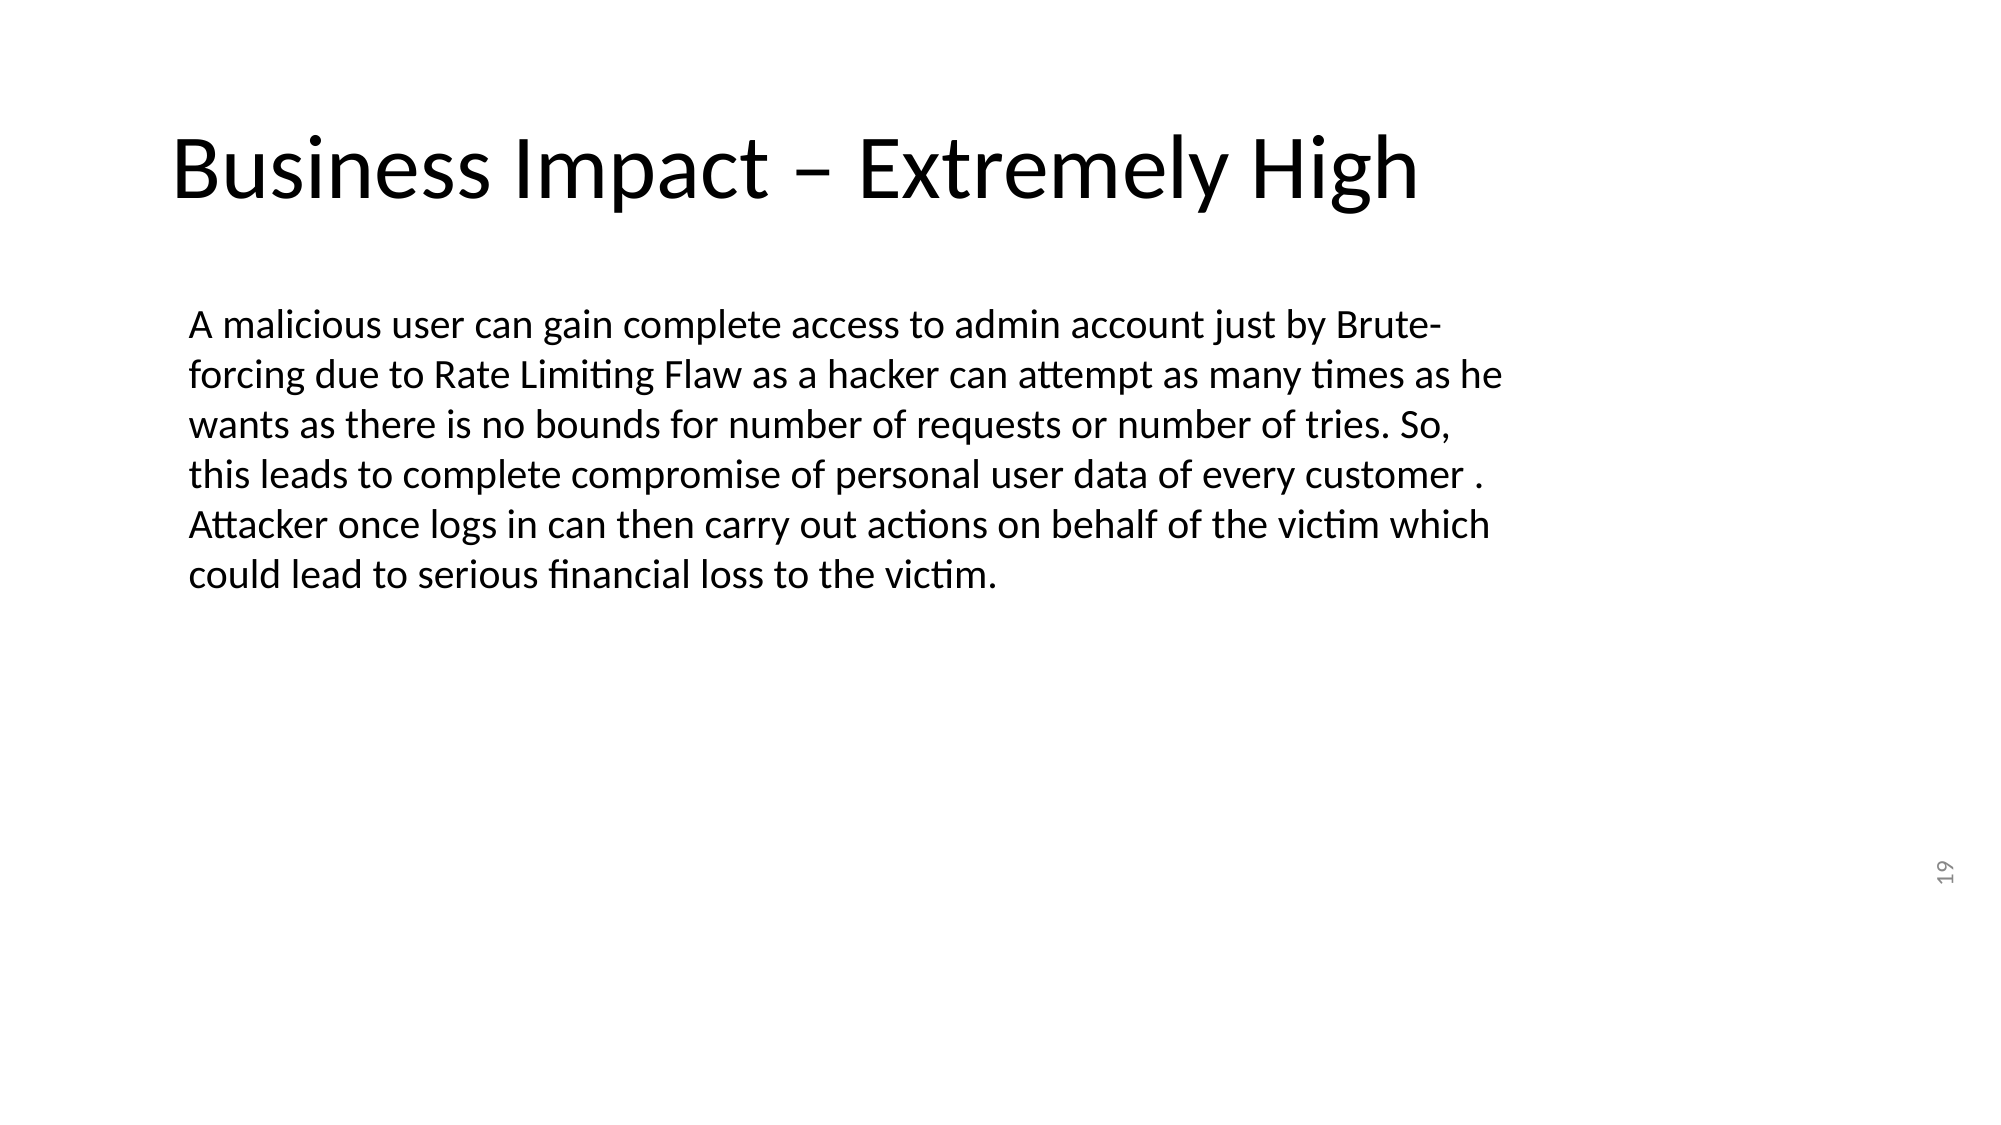

# Business Impact – Extremely High
A malicious user can gain complete access to admin account just by Brute-forcing due to Rate Limiting Flaw as a hacker can attempt as many times as he wants as there is no bounds for number of requests or number of tries. So, this leads to complete compromise of personal user data of every customer . Attacker once logs in can then carry out actions on behalf of the victim which could lead to serious financial loss to the victim.
19